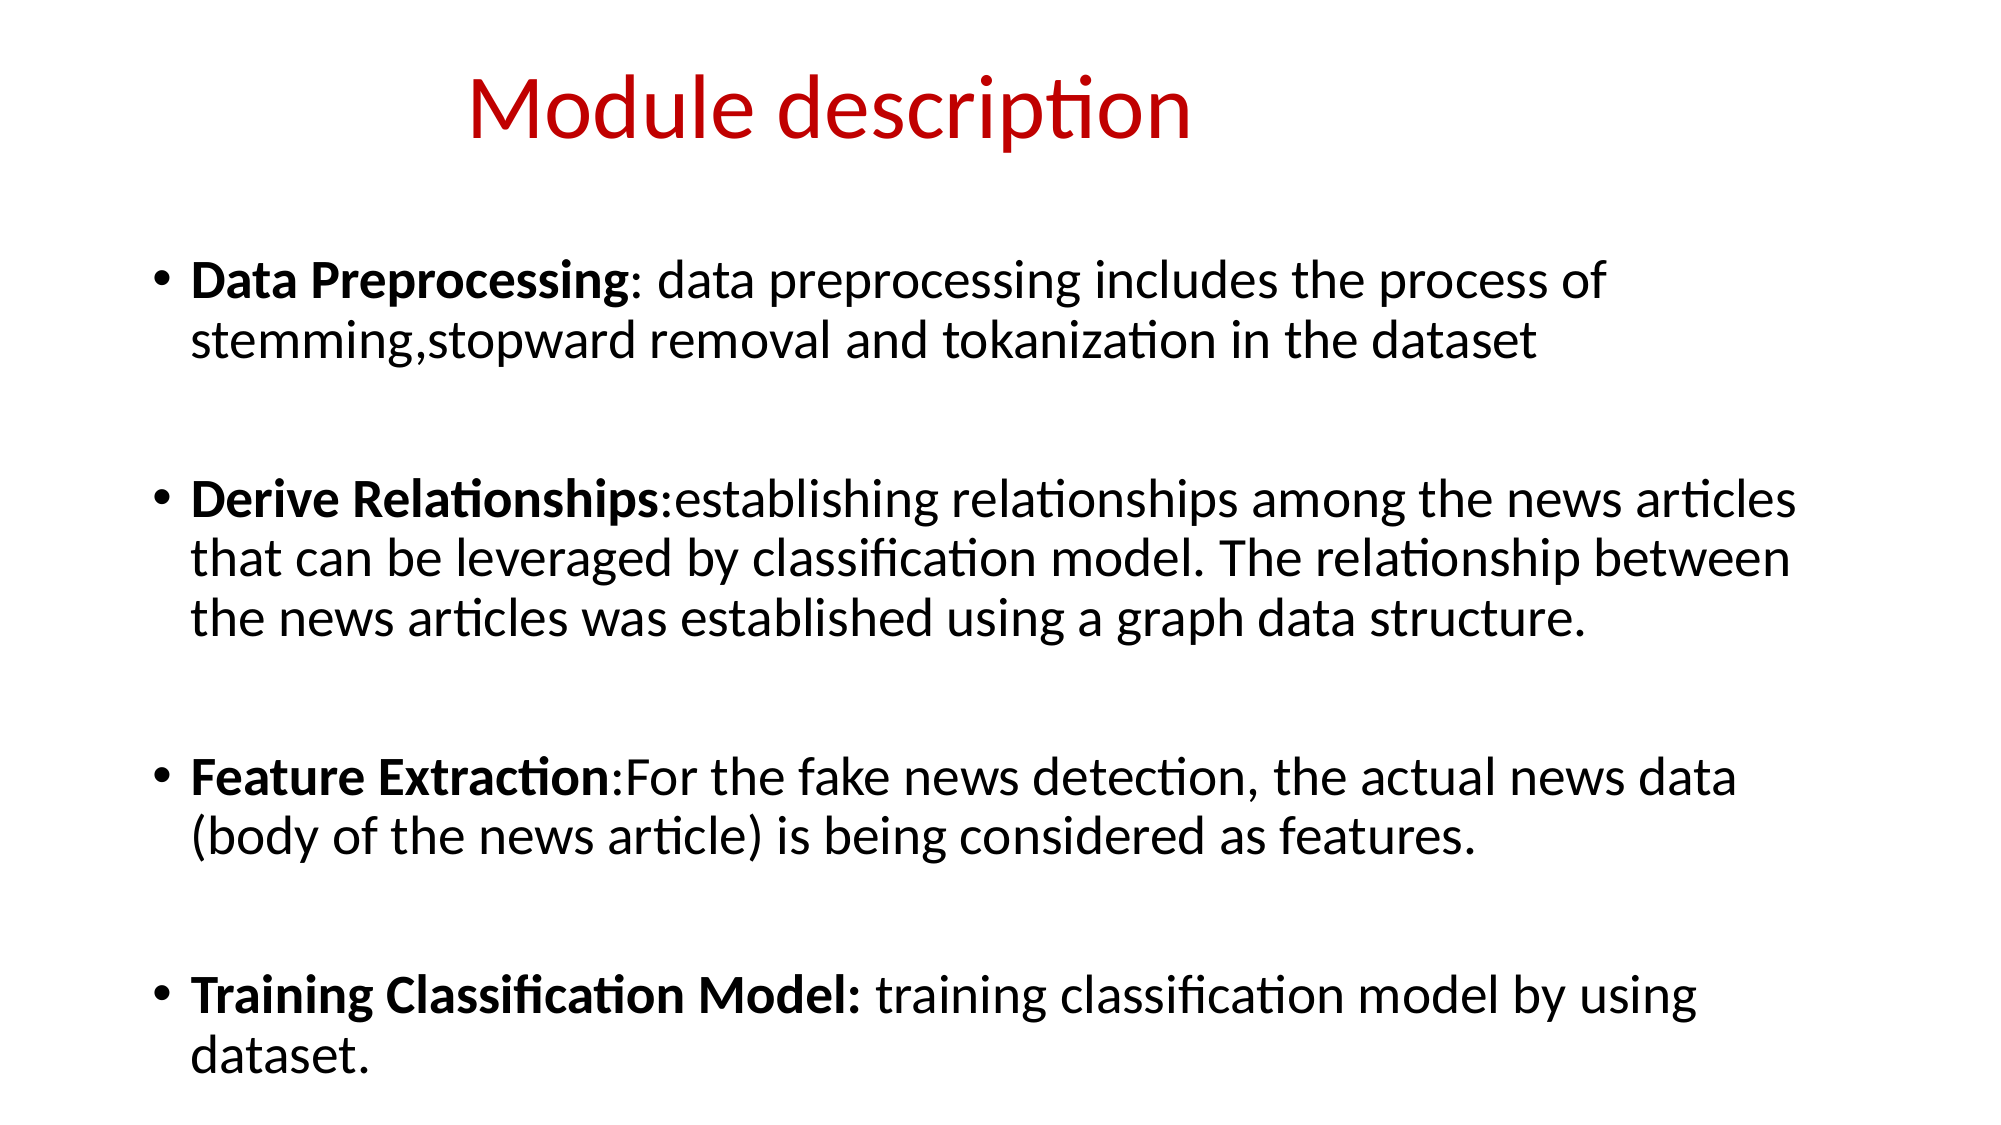

# Module description
Data Preprocessing: data preprocessing includes the process of stemming,stopward removal and tokanization in the dataset

Derive Relationships:establishing relationships among the news articles that can be leveraged by classification model. The relationship between the news articles was established using a graph data structure.

Feature Extraction:For the fake news detection, the actual news data (body of the news article) is being considered as features.

Training Classification Model: training classification model by using dataset.